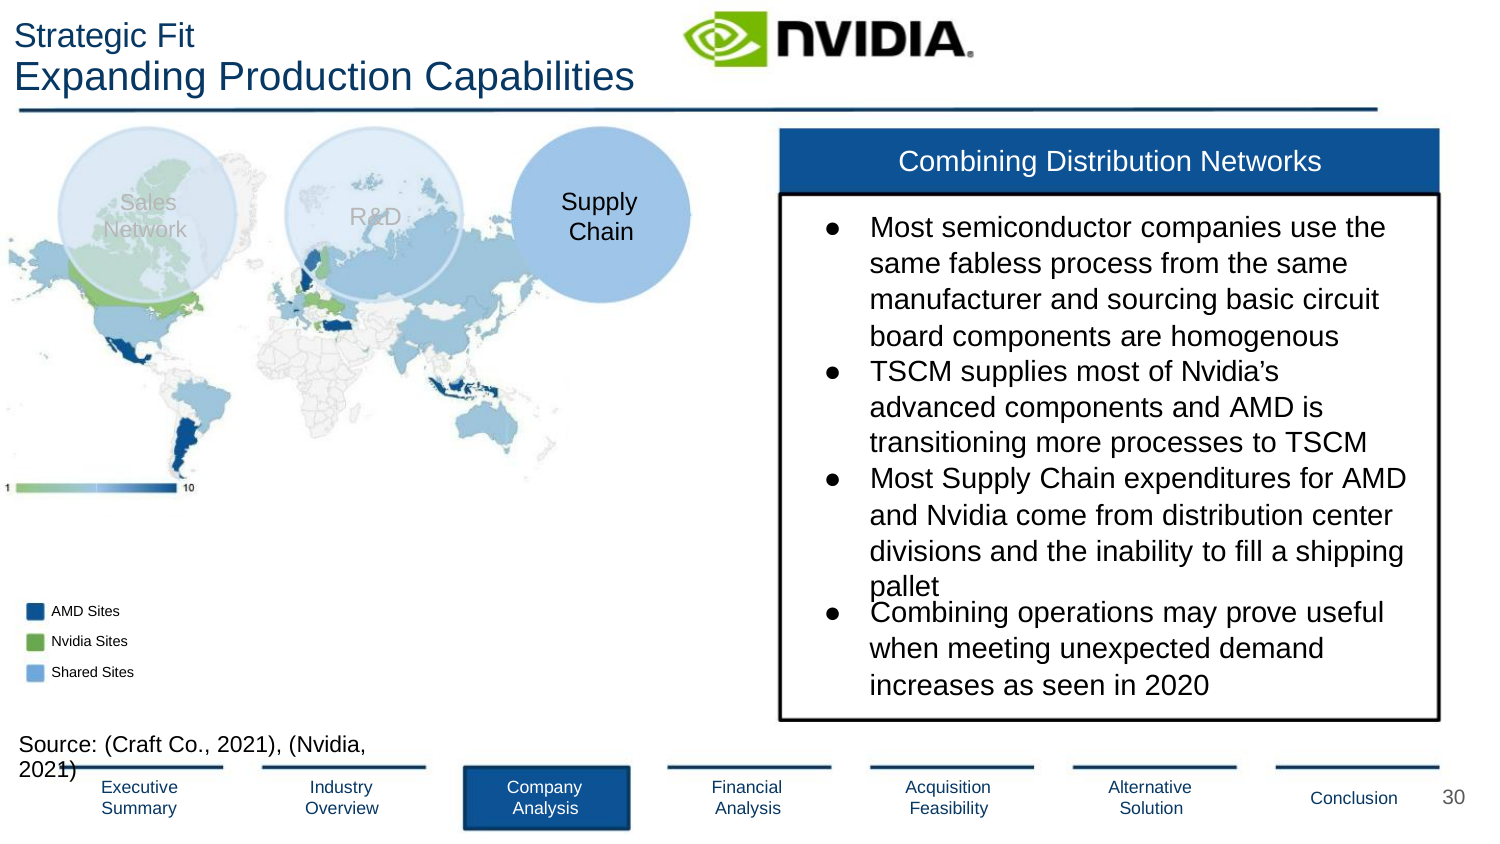

Strategic Fit
Expanding Production Capabilities
Combining Distribution Networks
Supply
Chain
Sales
Network
R&D
● Most semiconductor companies use the
same fabless process from the same
manufacturer and sourcing basic circuit
board components are homogenous
● TSCM supplies most of Nvidia’s
advanced components and AMD is
transitioning more processes to TSCM
● Most Supply Chain expenditures for AMD
and Nvidia come from distribution center
divisions and the inability to ﬁll a shipping
pallet
● Combining operations may prove useful
when meeting unexpected demand
increases as seen in 2020
AMD Sites
Nvidia Sites
Shared Sites
Source: (Craft Co., 2021), (Nvidia, 2021)
Executive
Summary
Industry
Overview
Company
Analysis
Financial
Analysis
Acquisition
Feasibility
Alternative
Solution
30
Conclusion